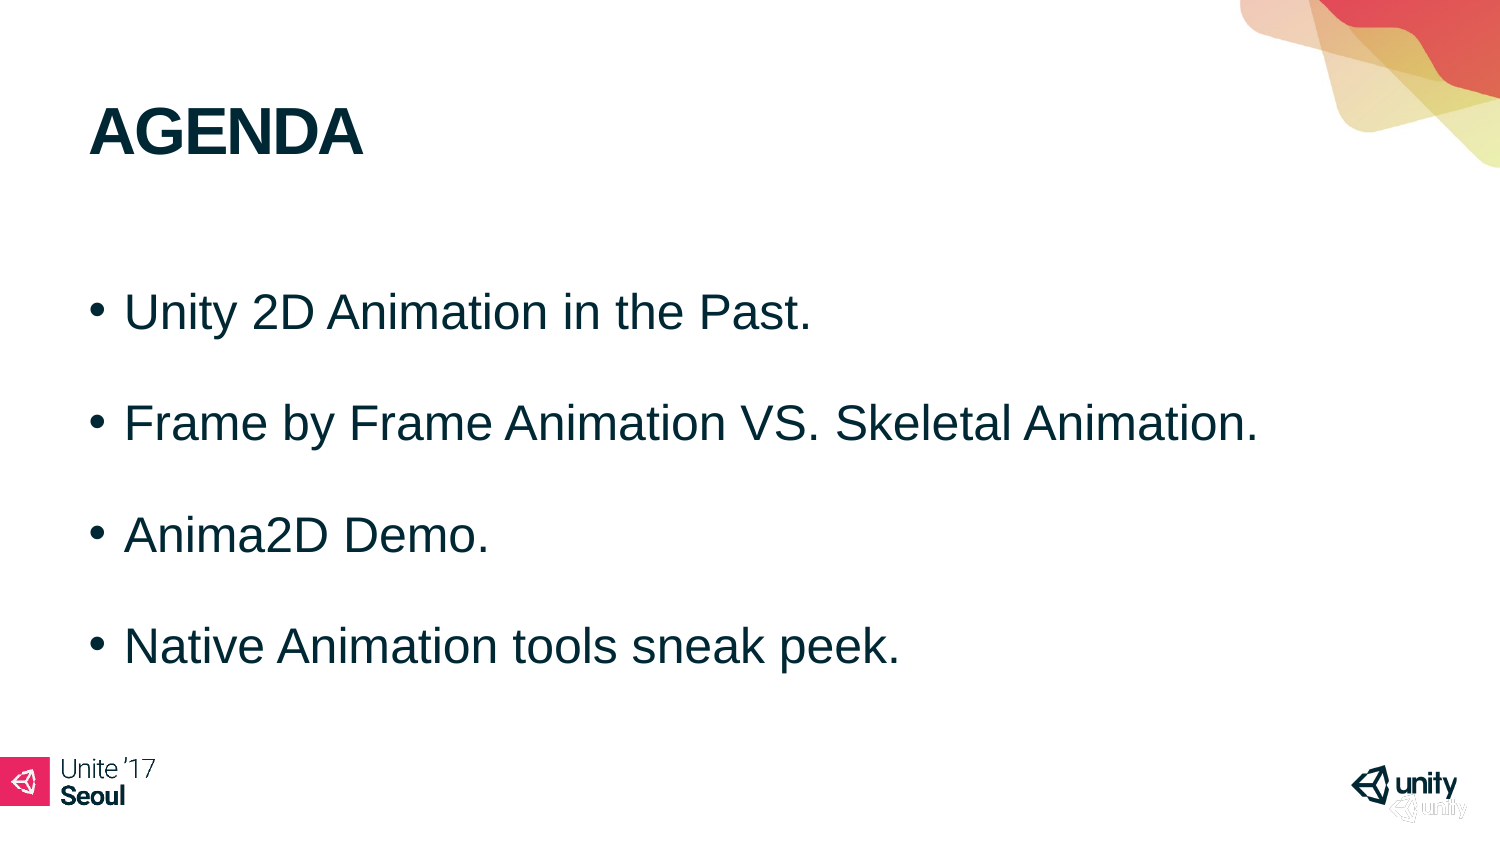

# AGENDA

Unity 2D Animation in the Past.

Frame by Frame Animation VS. Skeletal Animation.

Anima2D Demo.

Native Animation tools sneak peek.